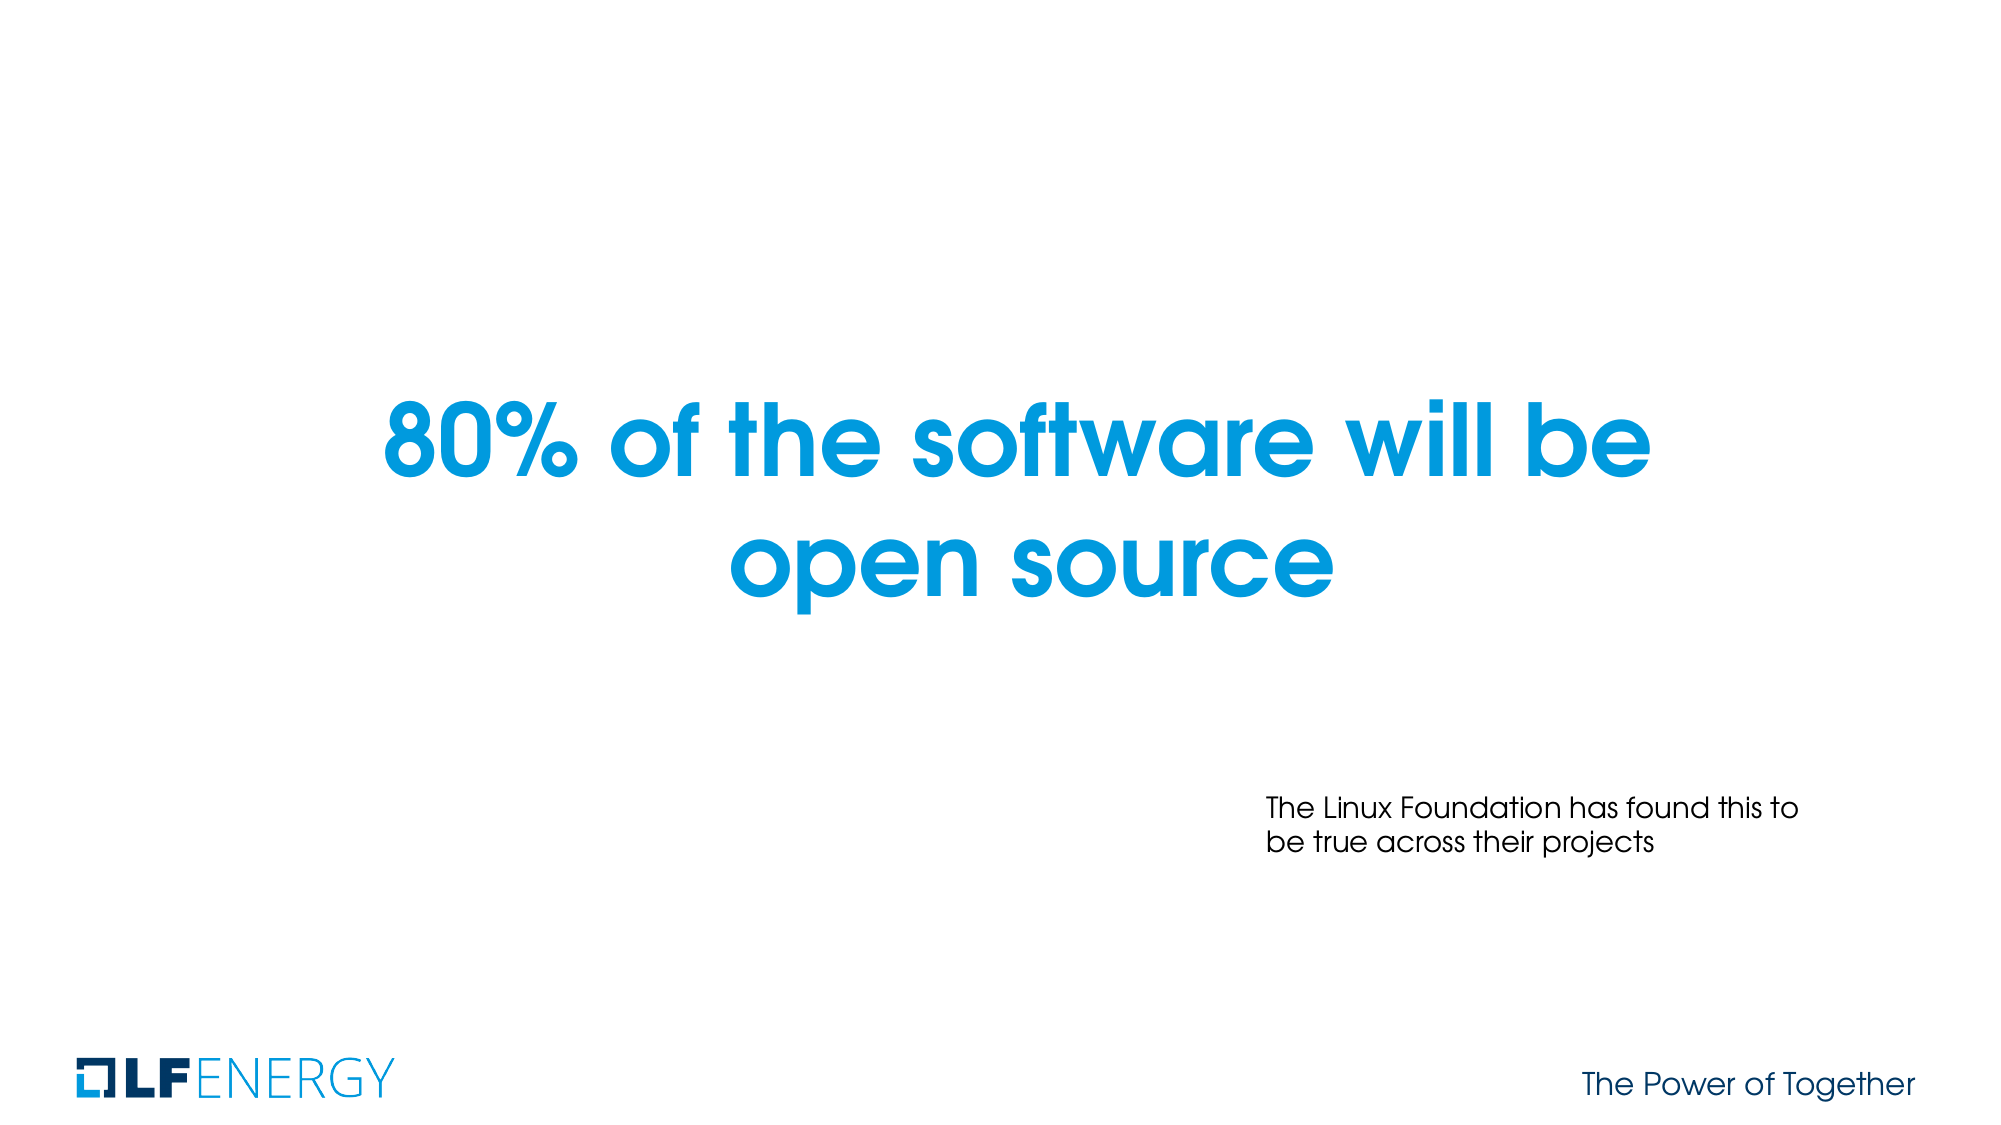

# 80% of the software will be
open source
The Linux Foundation has found this to be true across their projects